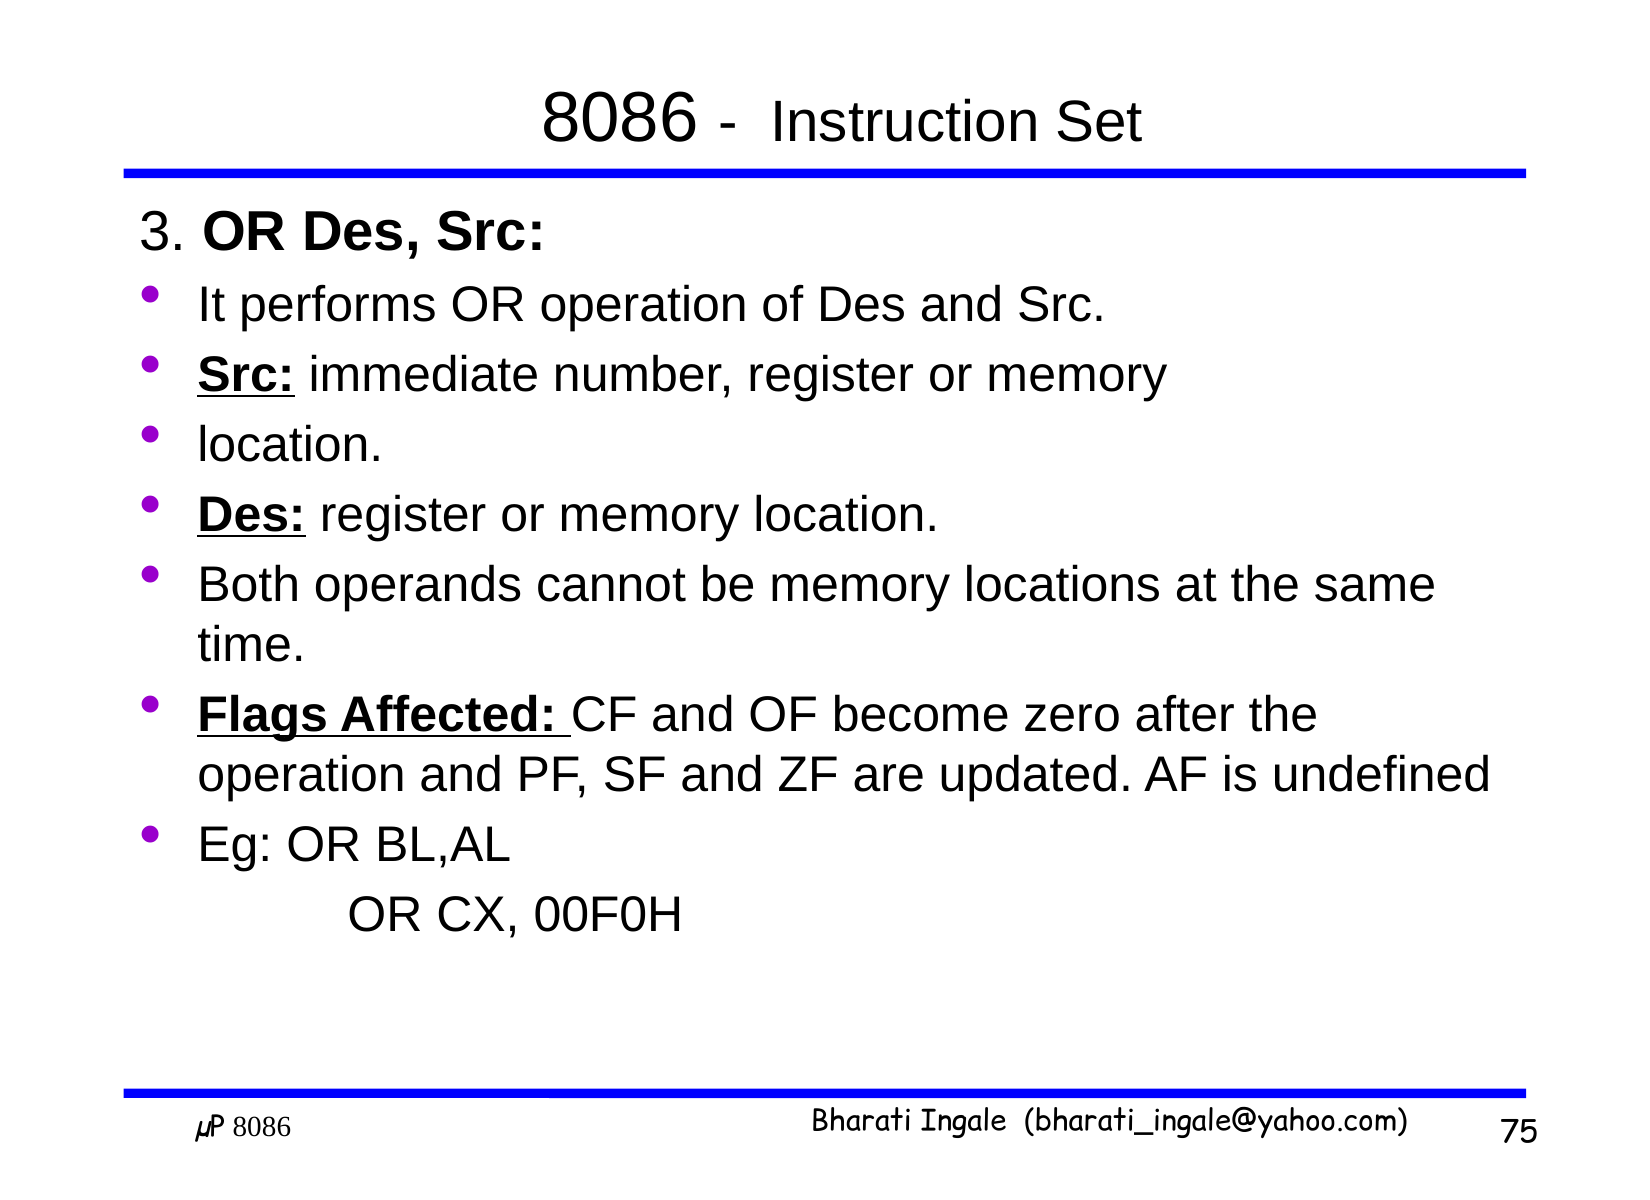

# 8086 -  Instruction Set
3. OR Des, Src:
It performs OR operation of Des and Src.
Src: immediate number, register or memory
location.
Des: register or memory location.
Both operands cannot be memory locations at the same time.
Flags Affected: CF and OF become zero after the operation and PF, SF and ZF are updated. AF is undefined
Eg: OR BL,AL
		OR CX, 00F0H
75